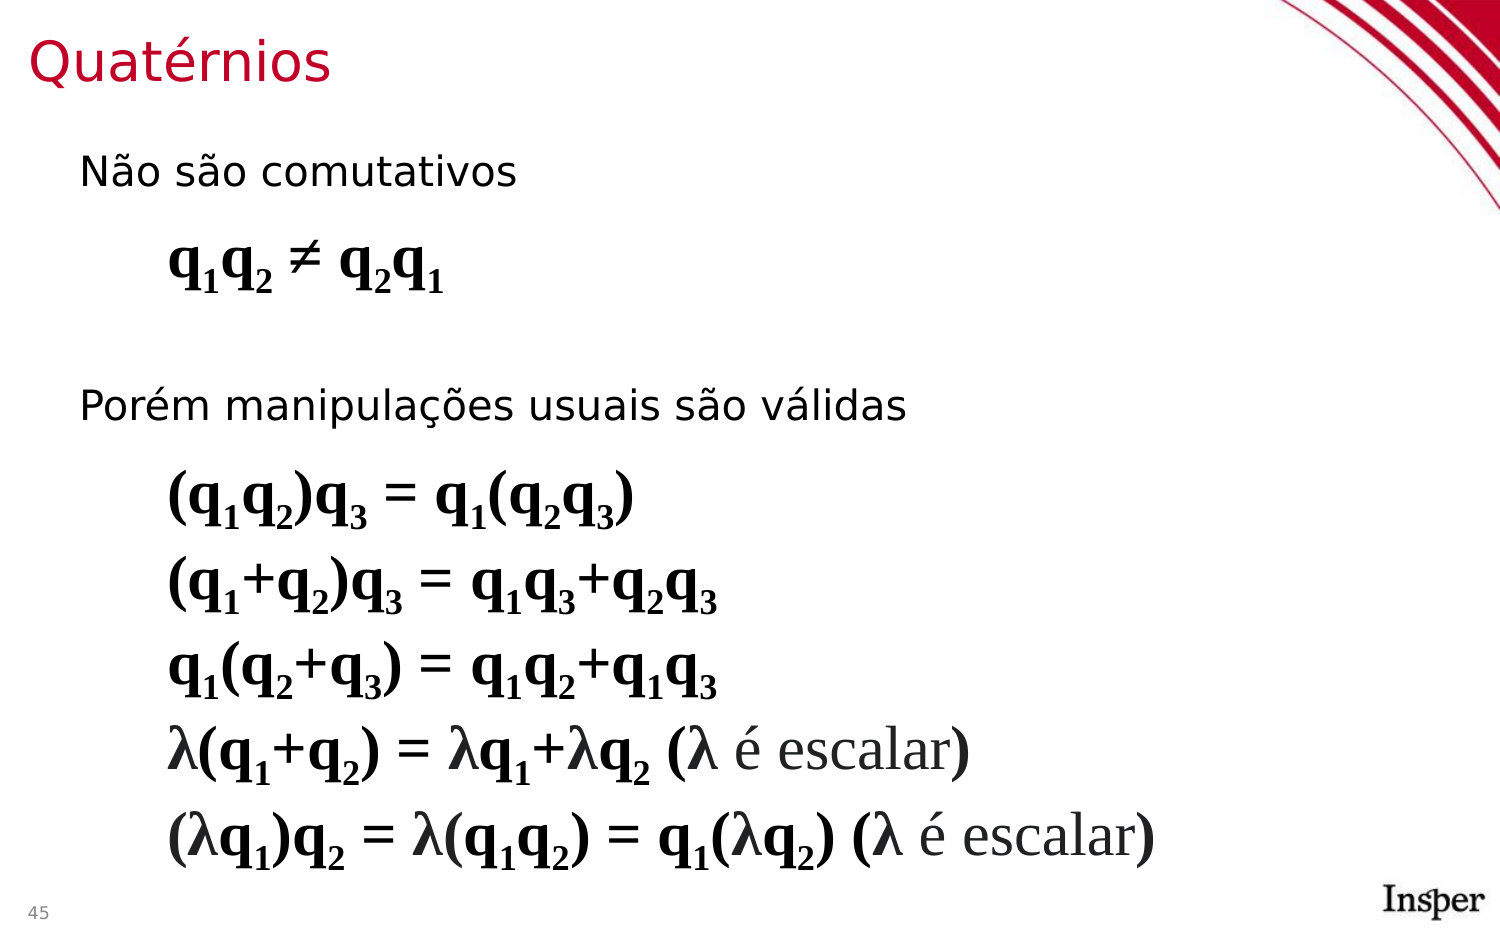

# Quatérnios
Não são comutativos

Porém manipulações usuais são válidas
q1q2 ≠ q2q1
(q1q2)q3 = q1(q2q3)
(q1+q2)q3 = q1q3+q2q3
q1(q2+q3) = q1q2+q1q3
λ(q1+q2) = λq1+λq2 (λ é escalar)
(λq1)q2 = λ(q1q2) = q1(λq2) (λ é escalar)
45